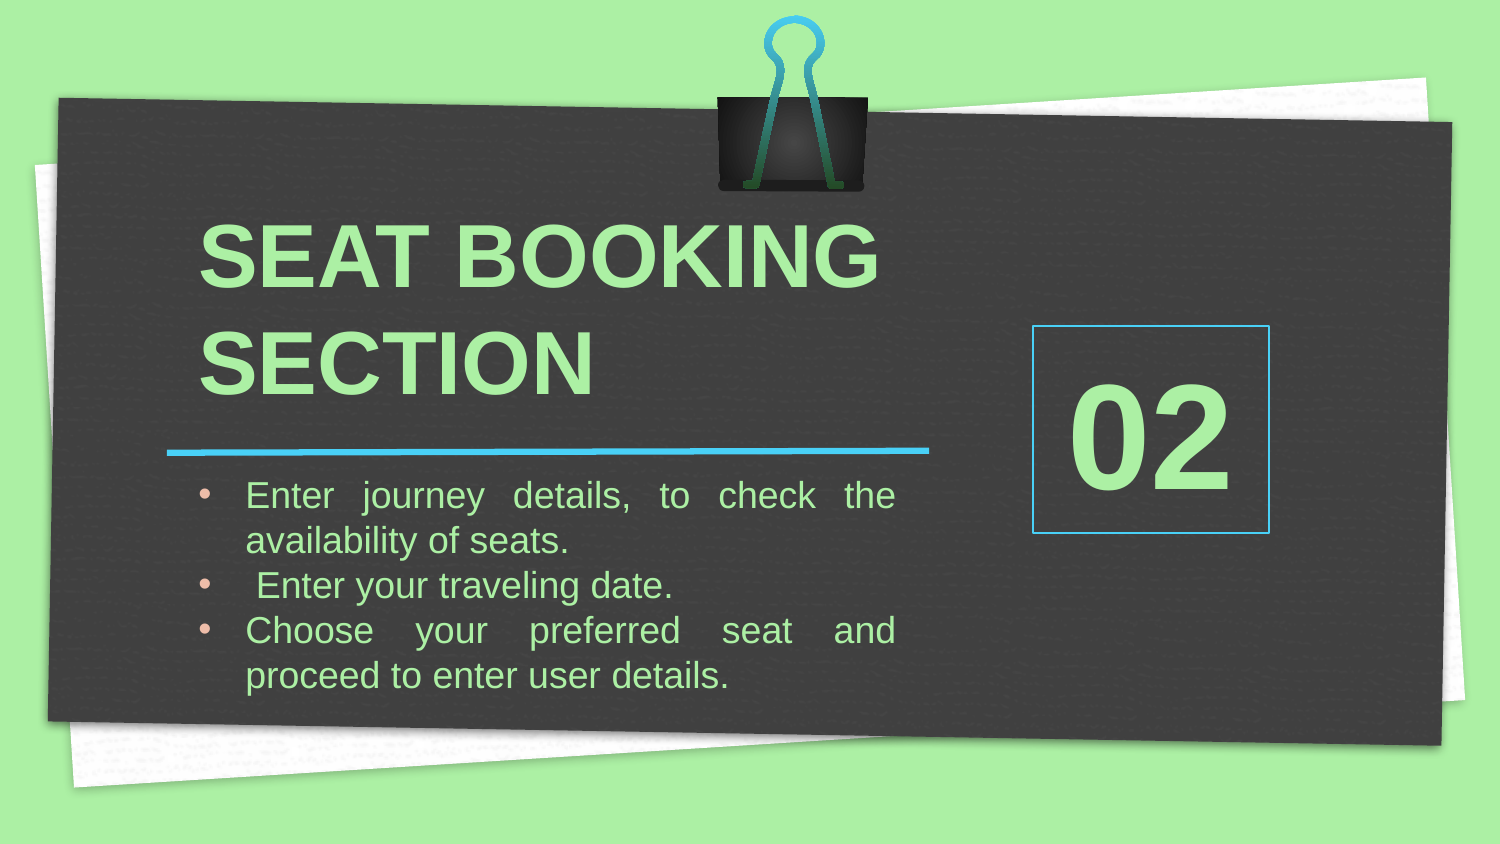

# SEAT BOOKING SECTION
02
Enter journey details, to check the availability of seats.
 Enter your traveling date.
Choose your preferred seat and proceed to enter user details.